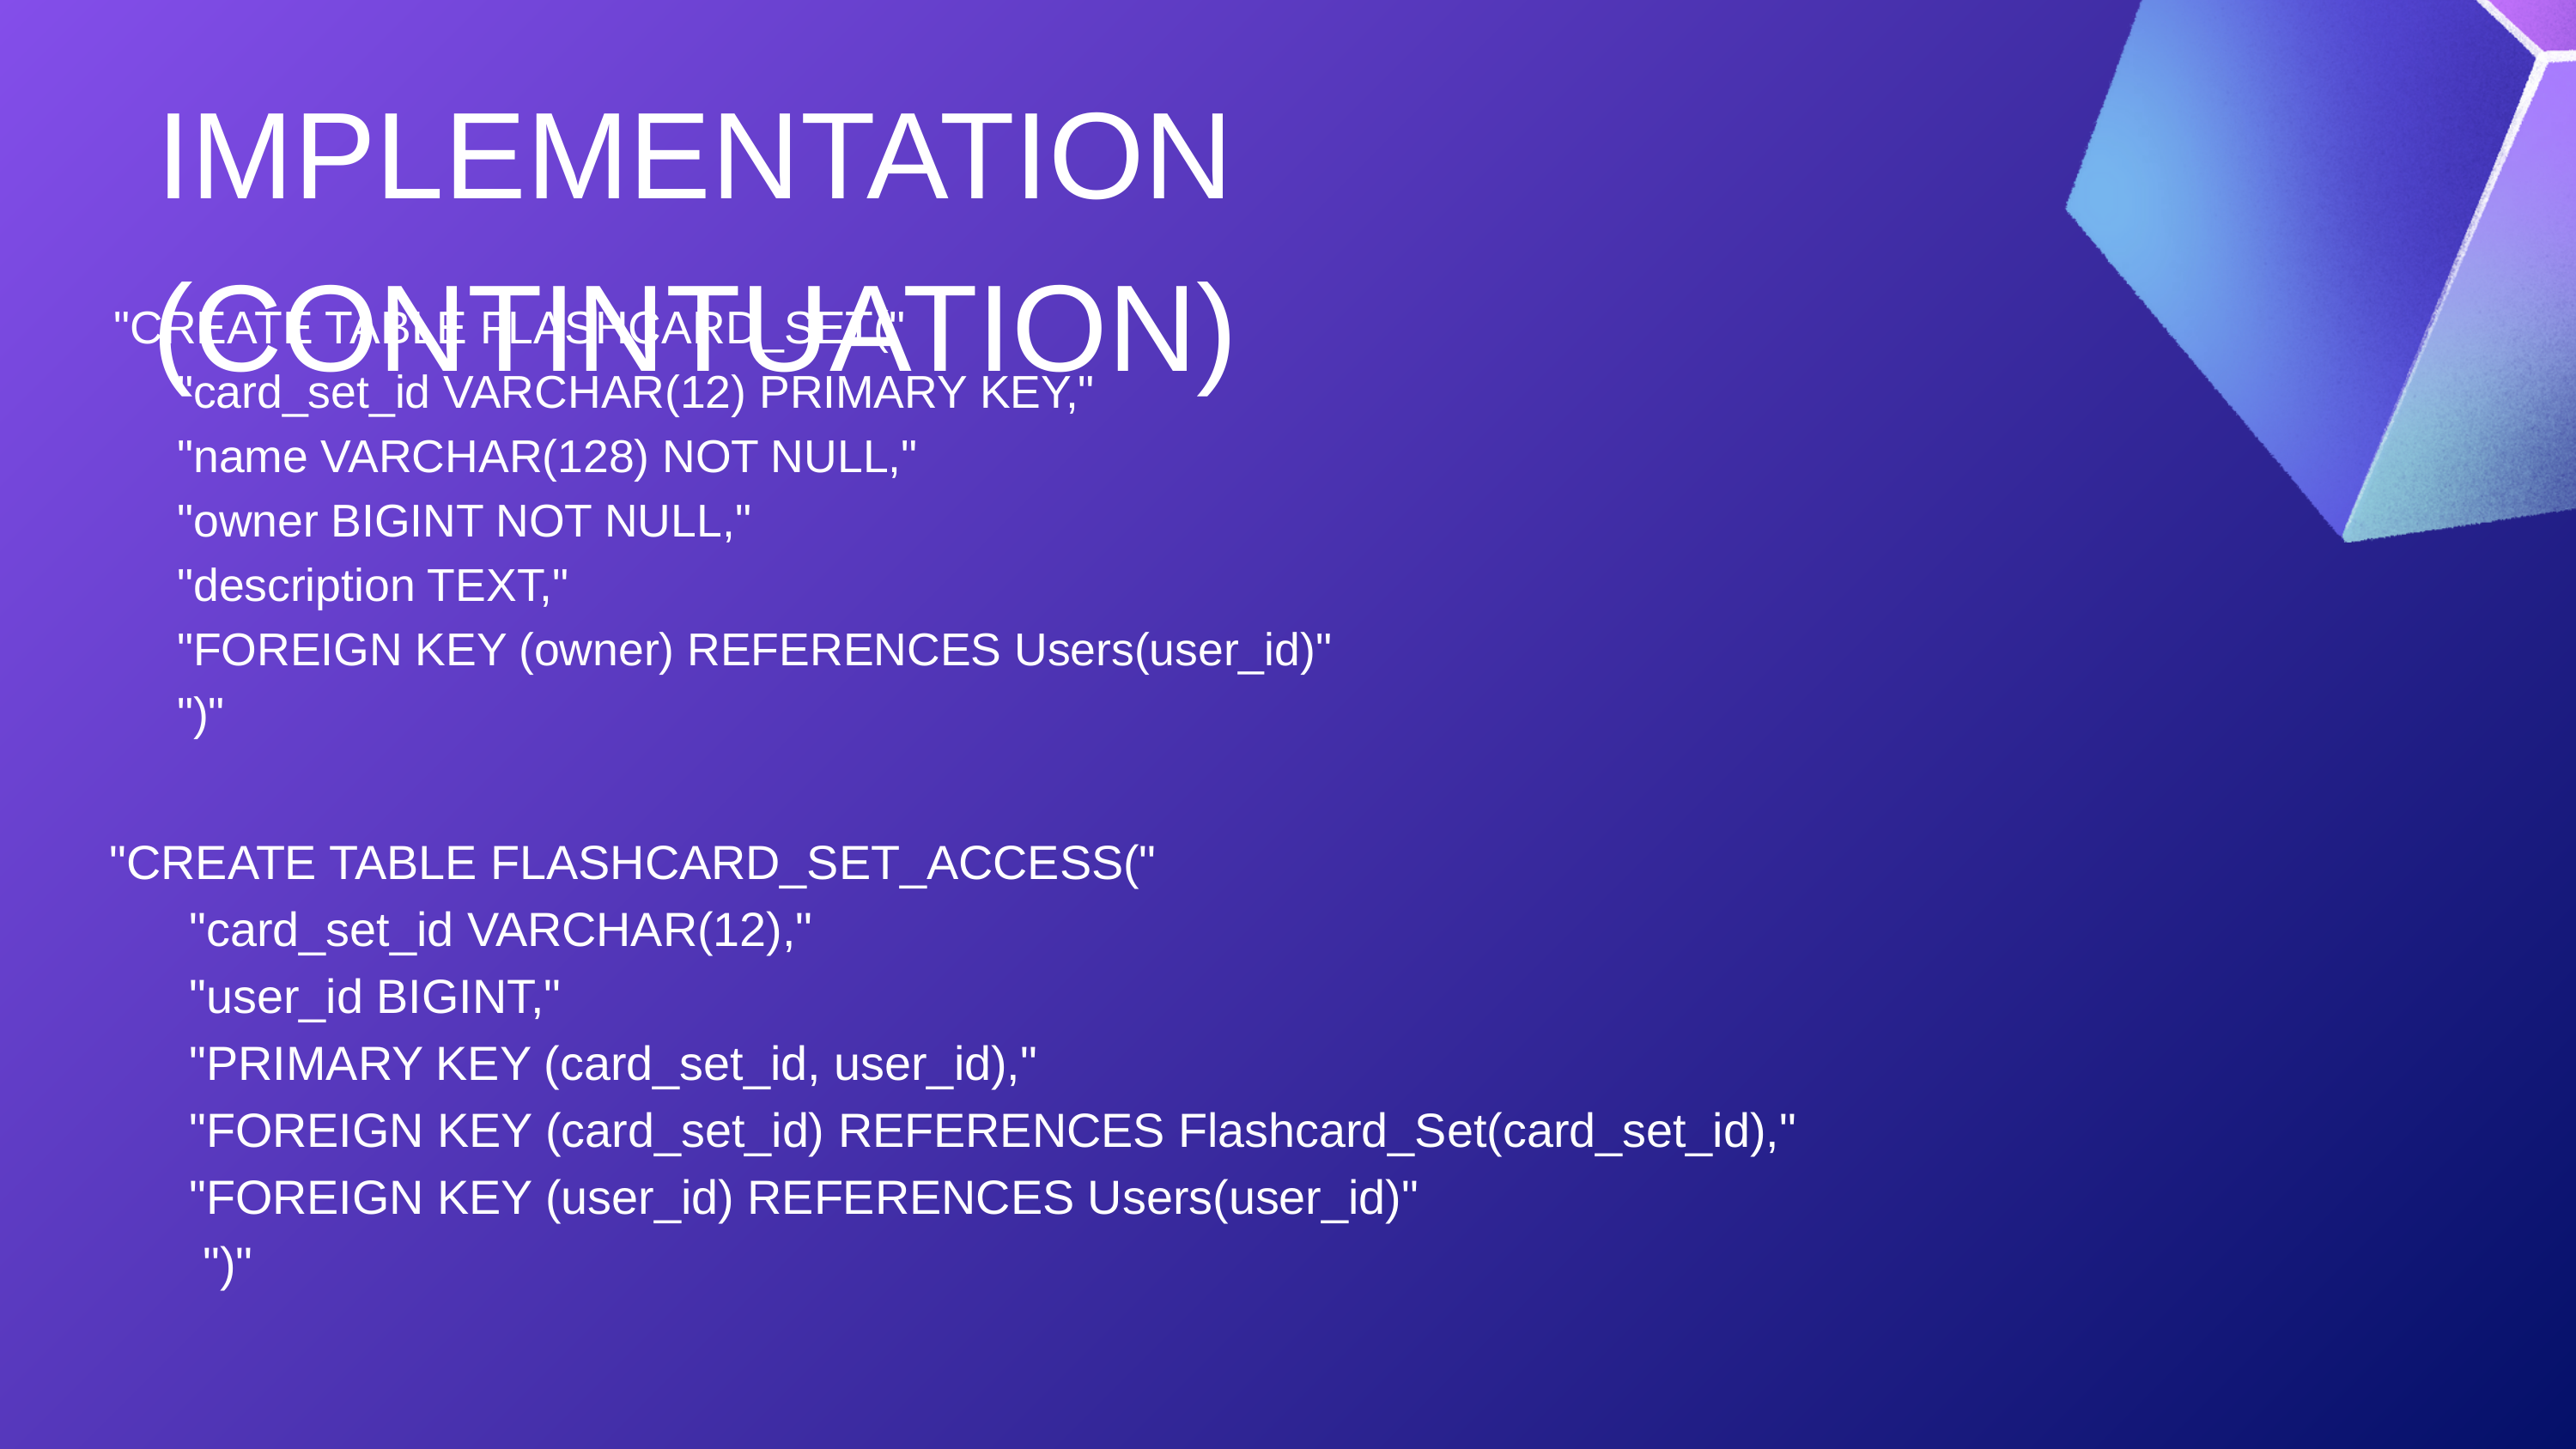

IMPLEMENTATION (CONTINTUATION)
"CREATE TABLE FLASHCARD_SET("
     "card_set_id VARCHAR(12) PRIMARY KEY,"
     "name VARCHAR(128) NOT NULL,"
     "owner BIGINT NOT NULL,"
     "description TEXT,"
     "FOREIGN KEY (owner) REFERENCES Users(user_id)"
     ")"

"CREATE TABLE FLASHCARD_SET_ACCESS("
      "card_set_id VARCHAR(12),"
      "user_id BIGINT,"
      "PRIMARY KEY (card_set_id, user_id),"
      "FOREIGN KEY (card_set_id) REFERENCES Flashcard_Set(card_set_id),"
      "FOREIGN KEY (user_id) REFERENCES Users(user_id)"
       ")"